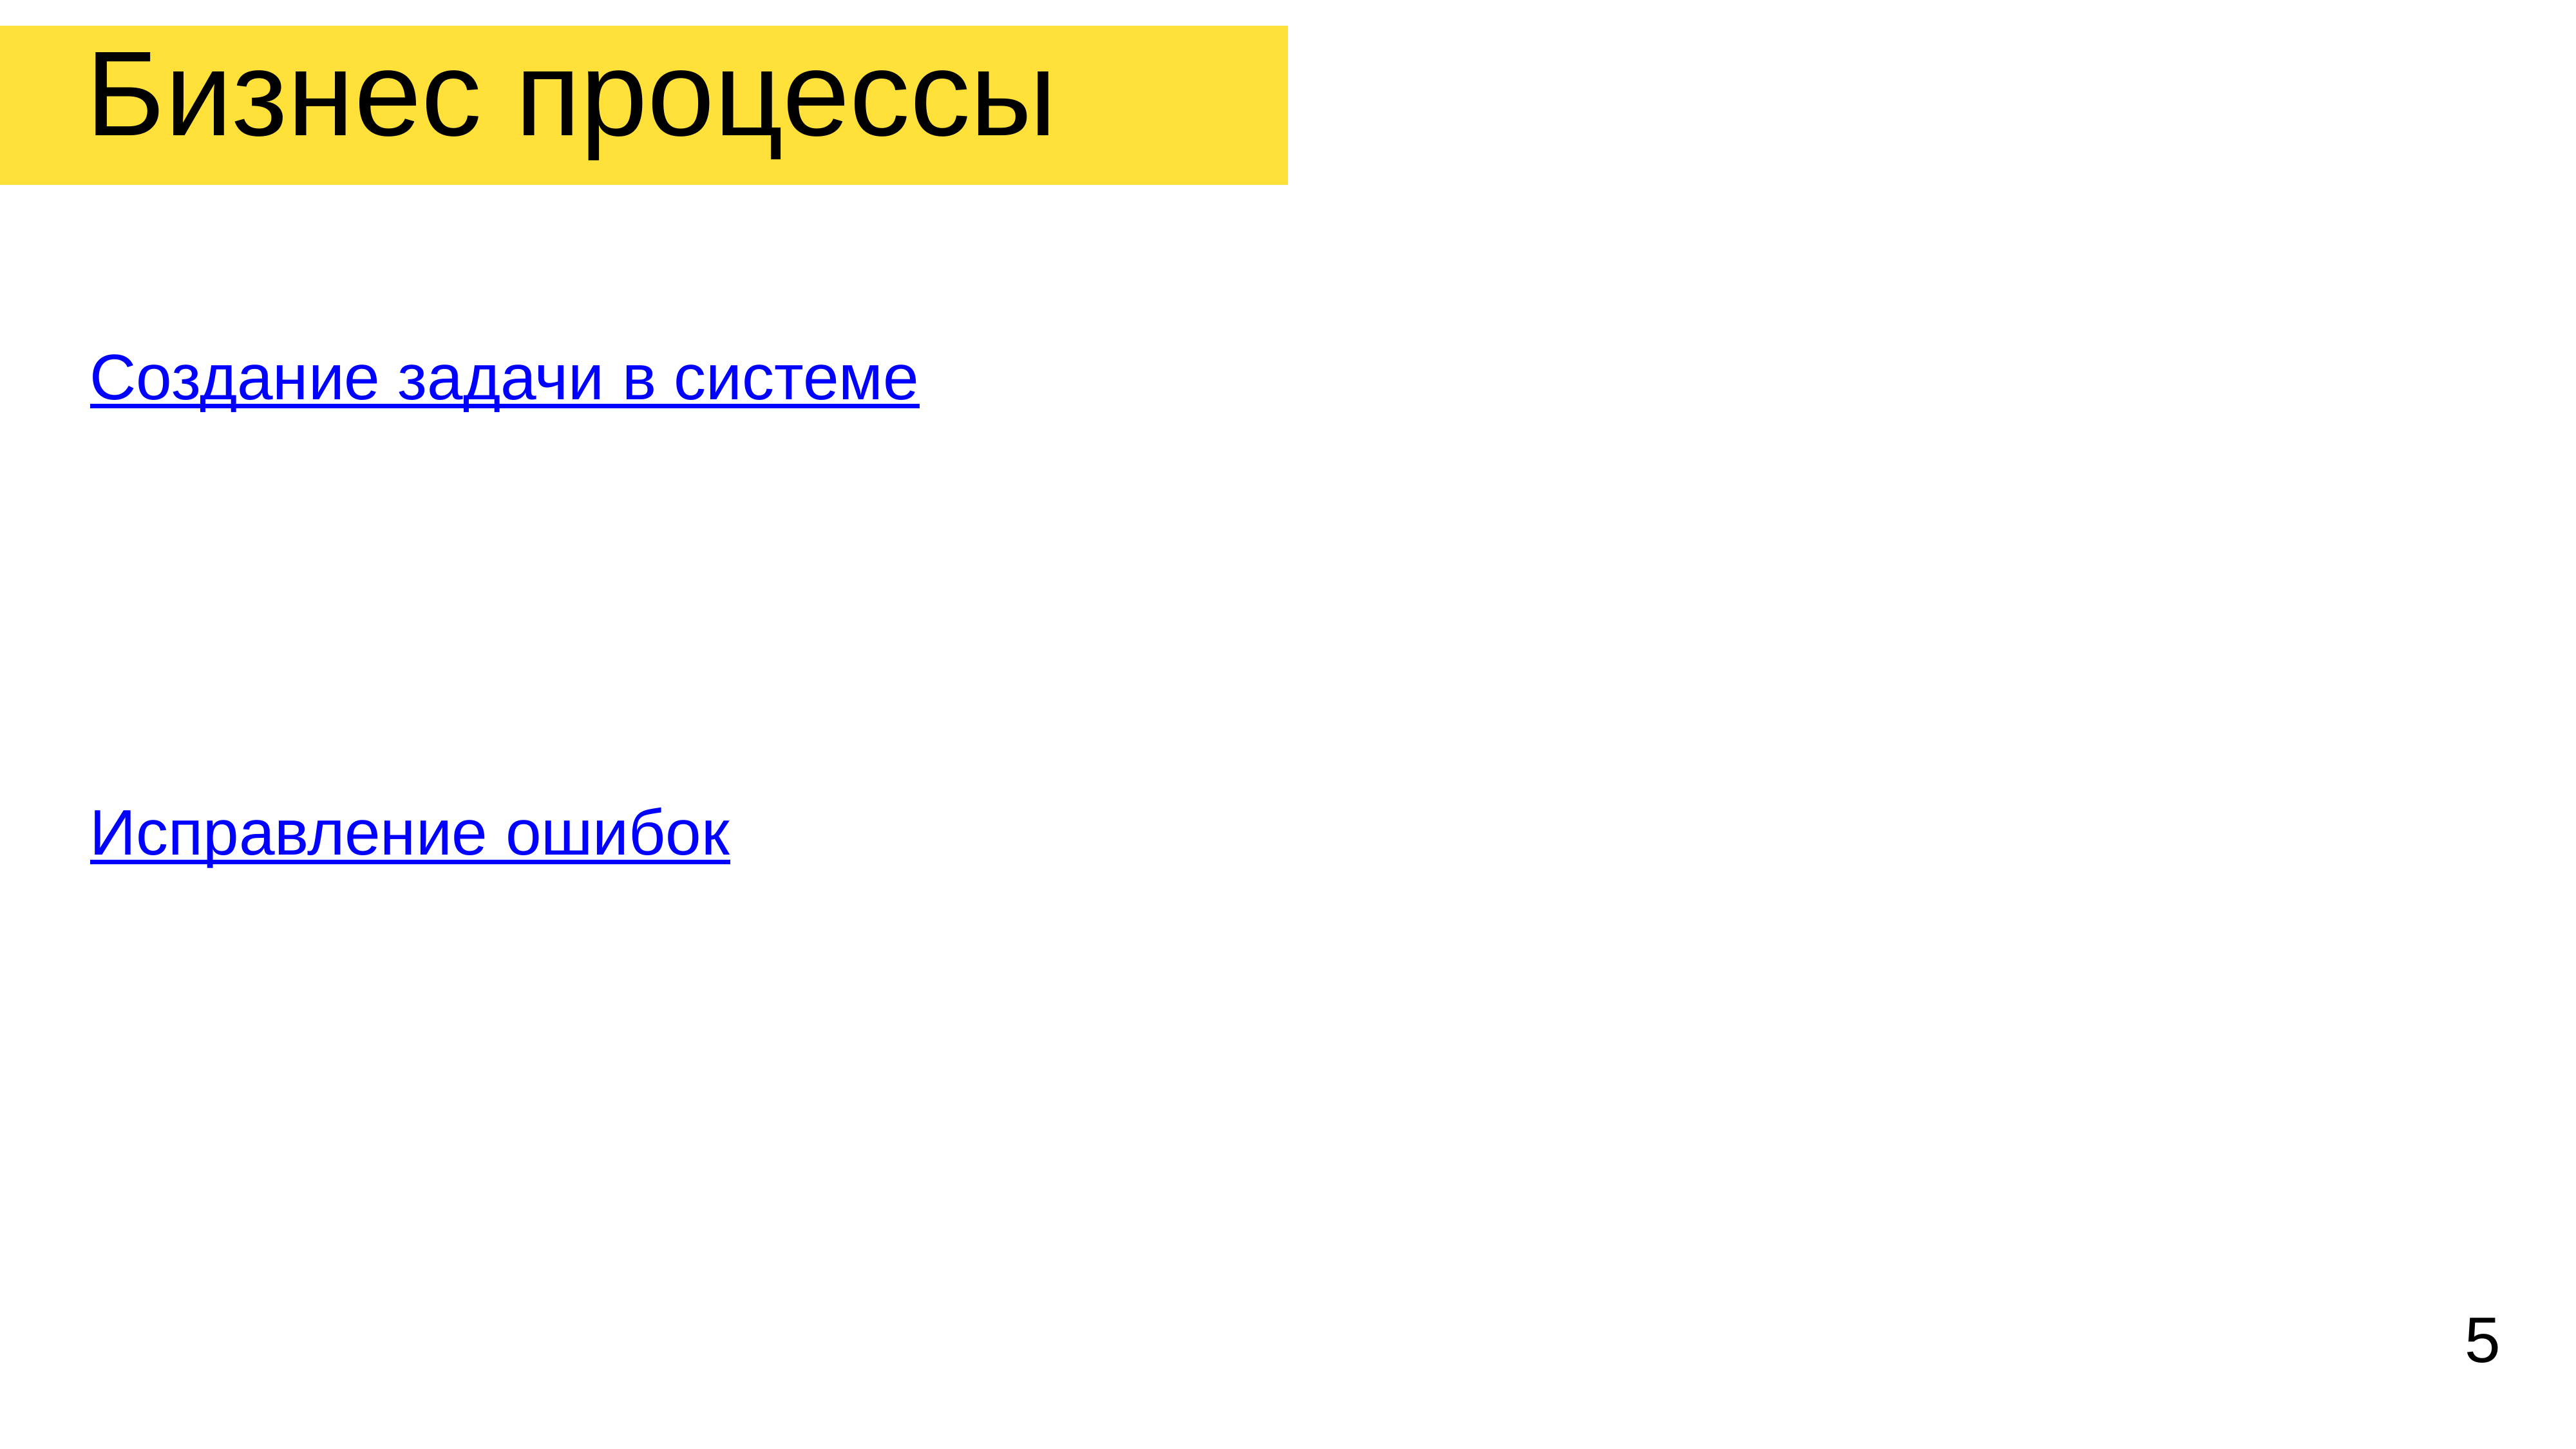

Бизнес процессы
Создание задачи в системе
Исправление ошибок
5